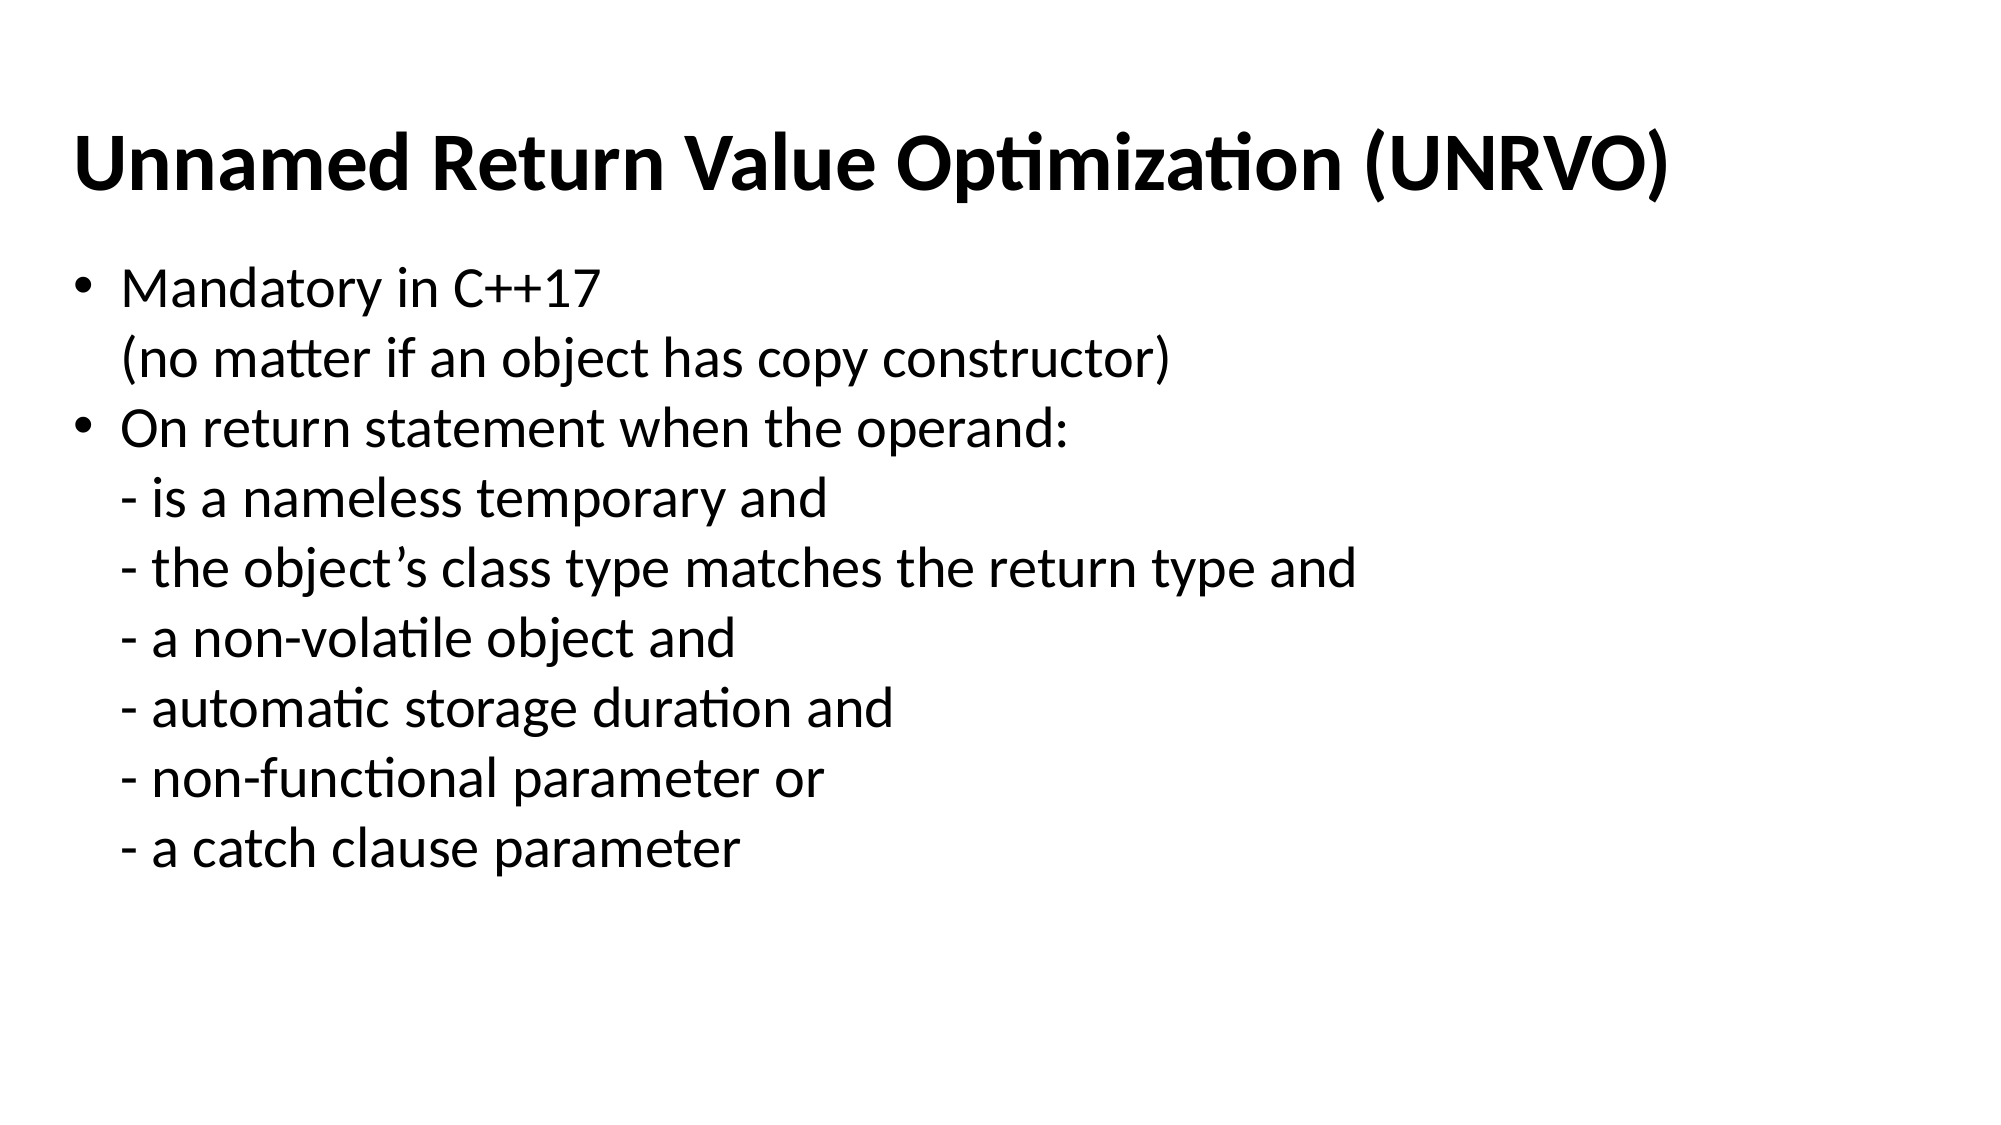

Unnamed Return Value Optimization (UNRVO)
Mandatory in C++17
(no matter if an object has copy constructor)
On return statement when the operand:
- is a nameless temporary and
- the object’s class type matches the return type and
- a non-volatile object and
- automatic storage duration and
- non-functional parameter or
- a catch clause parameter